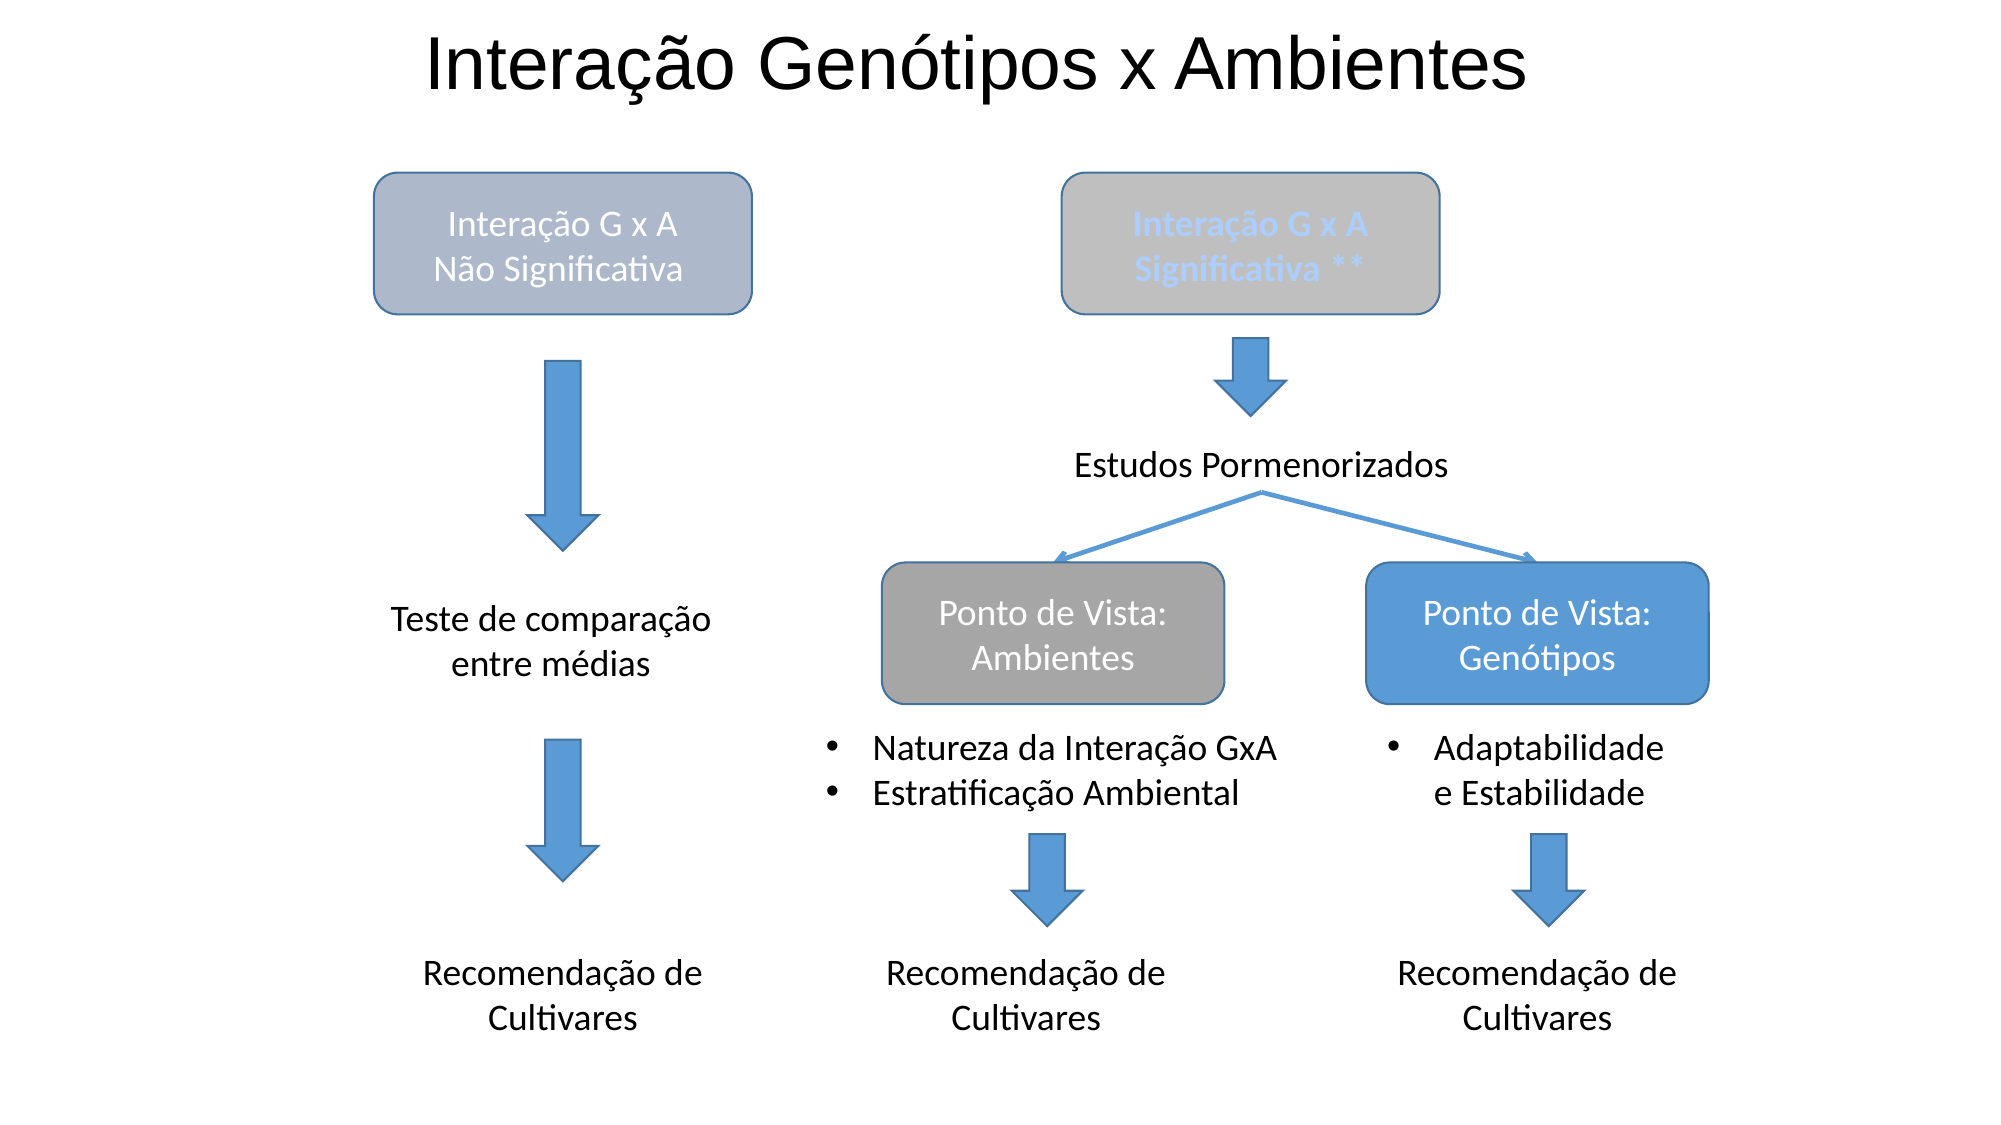

Interação Genótipos x Ambientes
Interação G x A
Não Significativa
Interação G x A
Significativa **

Estudos Pormenorizados
Ponto de Vista: Ambientes
Ponto de Vista: Genótipos
Teste de comparação entre médias
Natureza da Interação GxA
Estratificação Ambiental

Adaptabilidade e Estabilidade

Recomendação de Cultivares
Recomendação de Cultivares
Recomendação de Cultivares